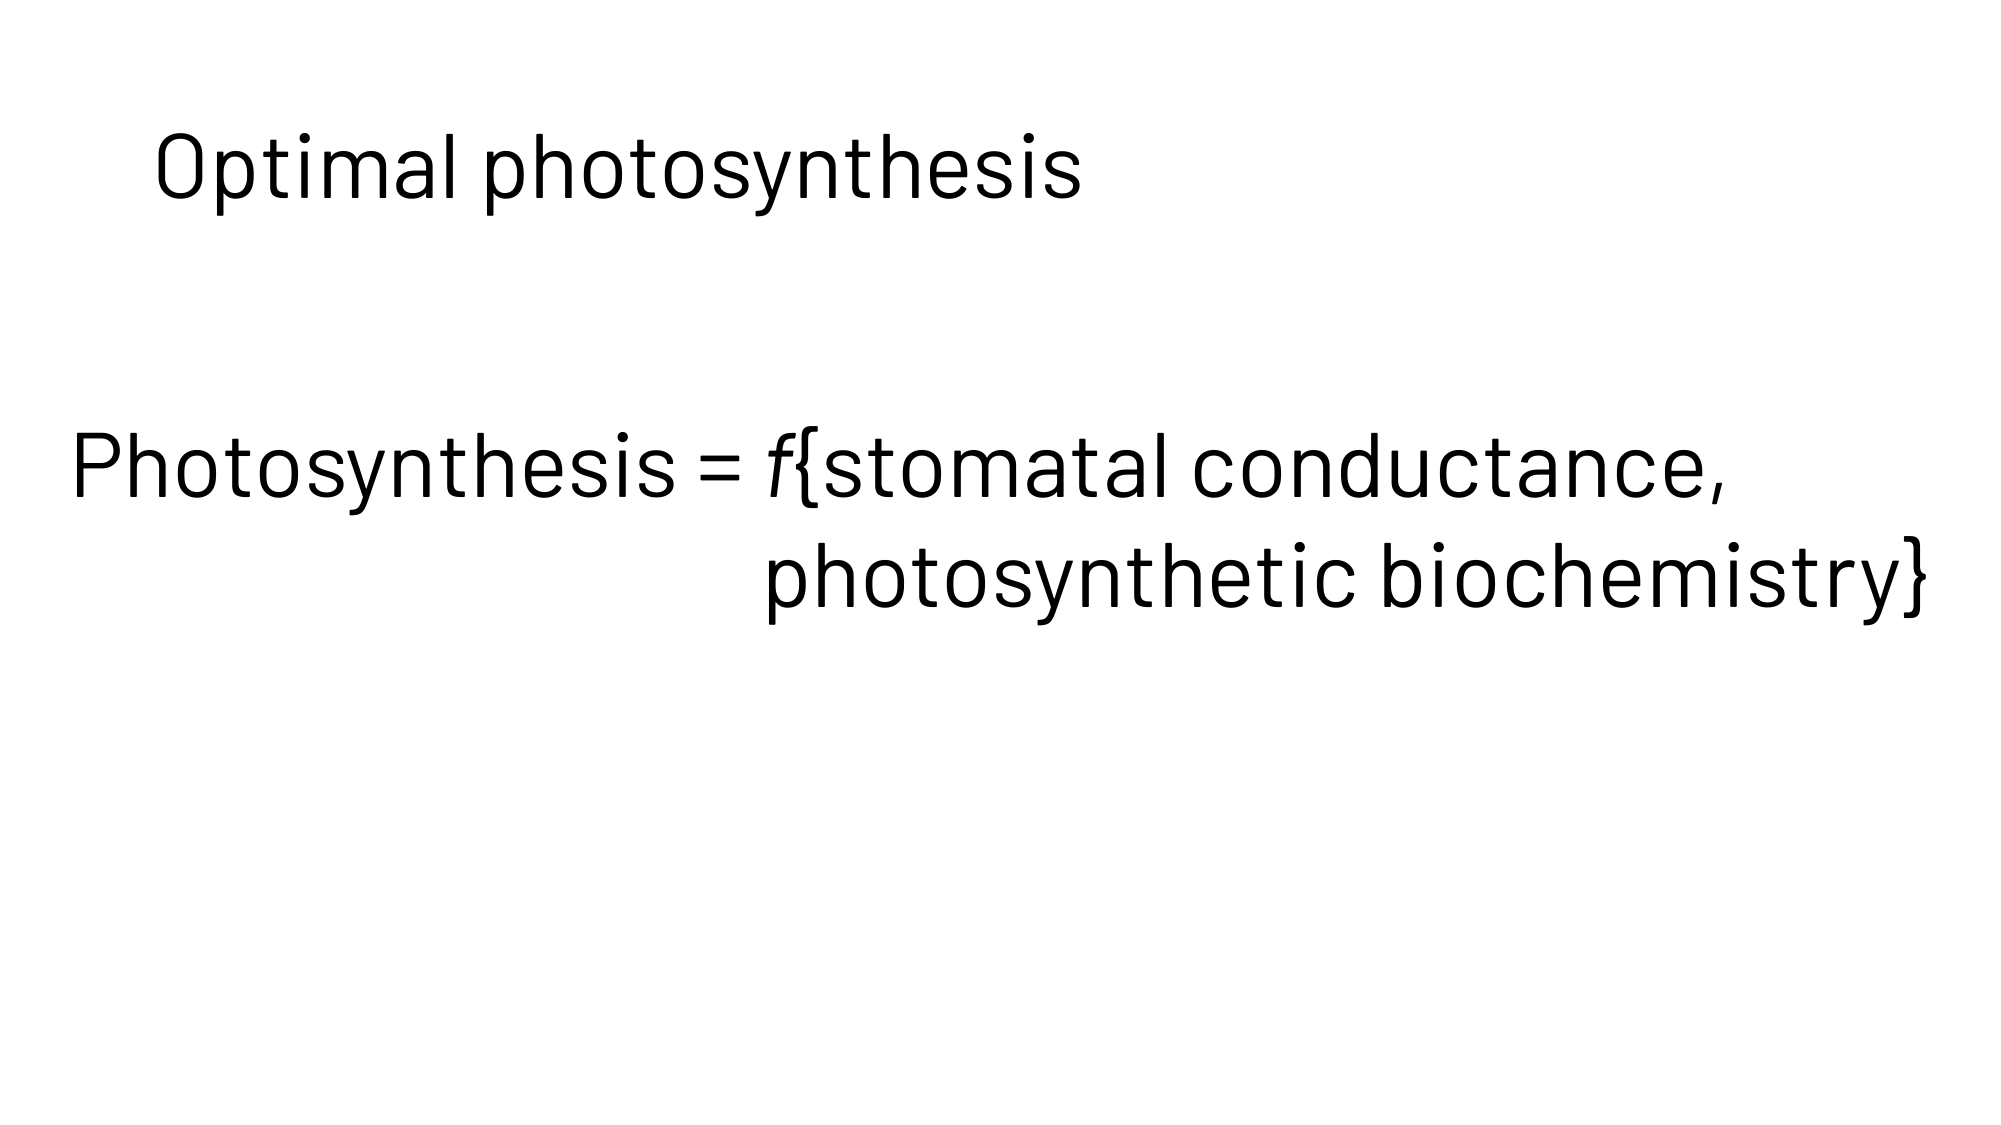

# Optimal photosynthesis
Photosynthesis = f{stomatal conductance,
				     photosynthetic biochemistry}